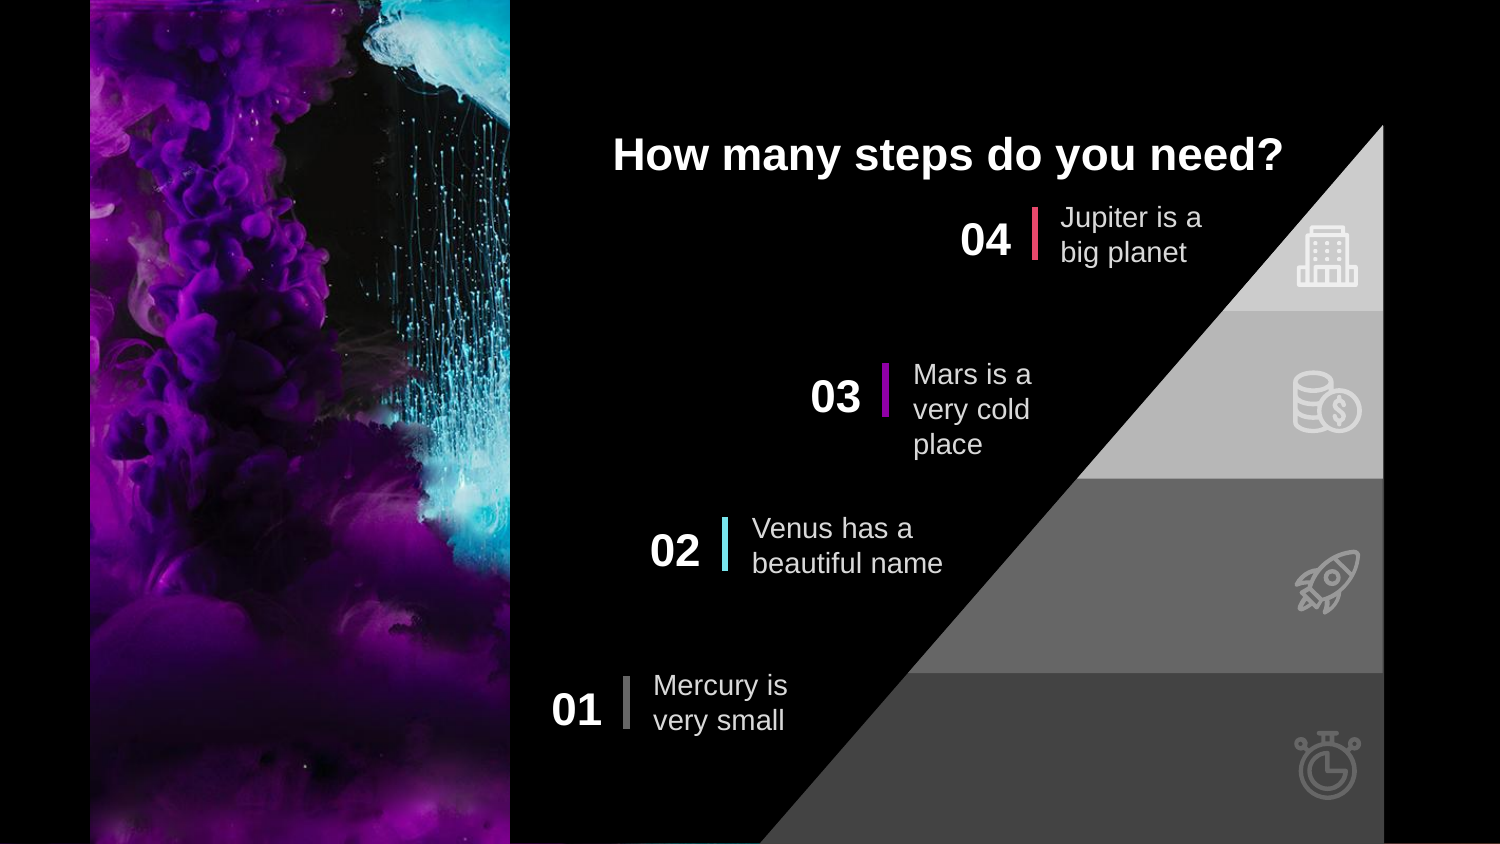

# How many steps do you need?

Jupiter is a big planet
04

Mars is a very cold place
03

Venus has a beautiful name
02

Mercury is very small
01